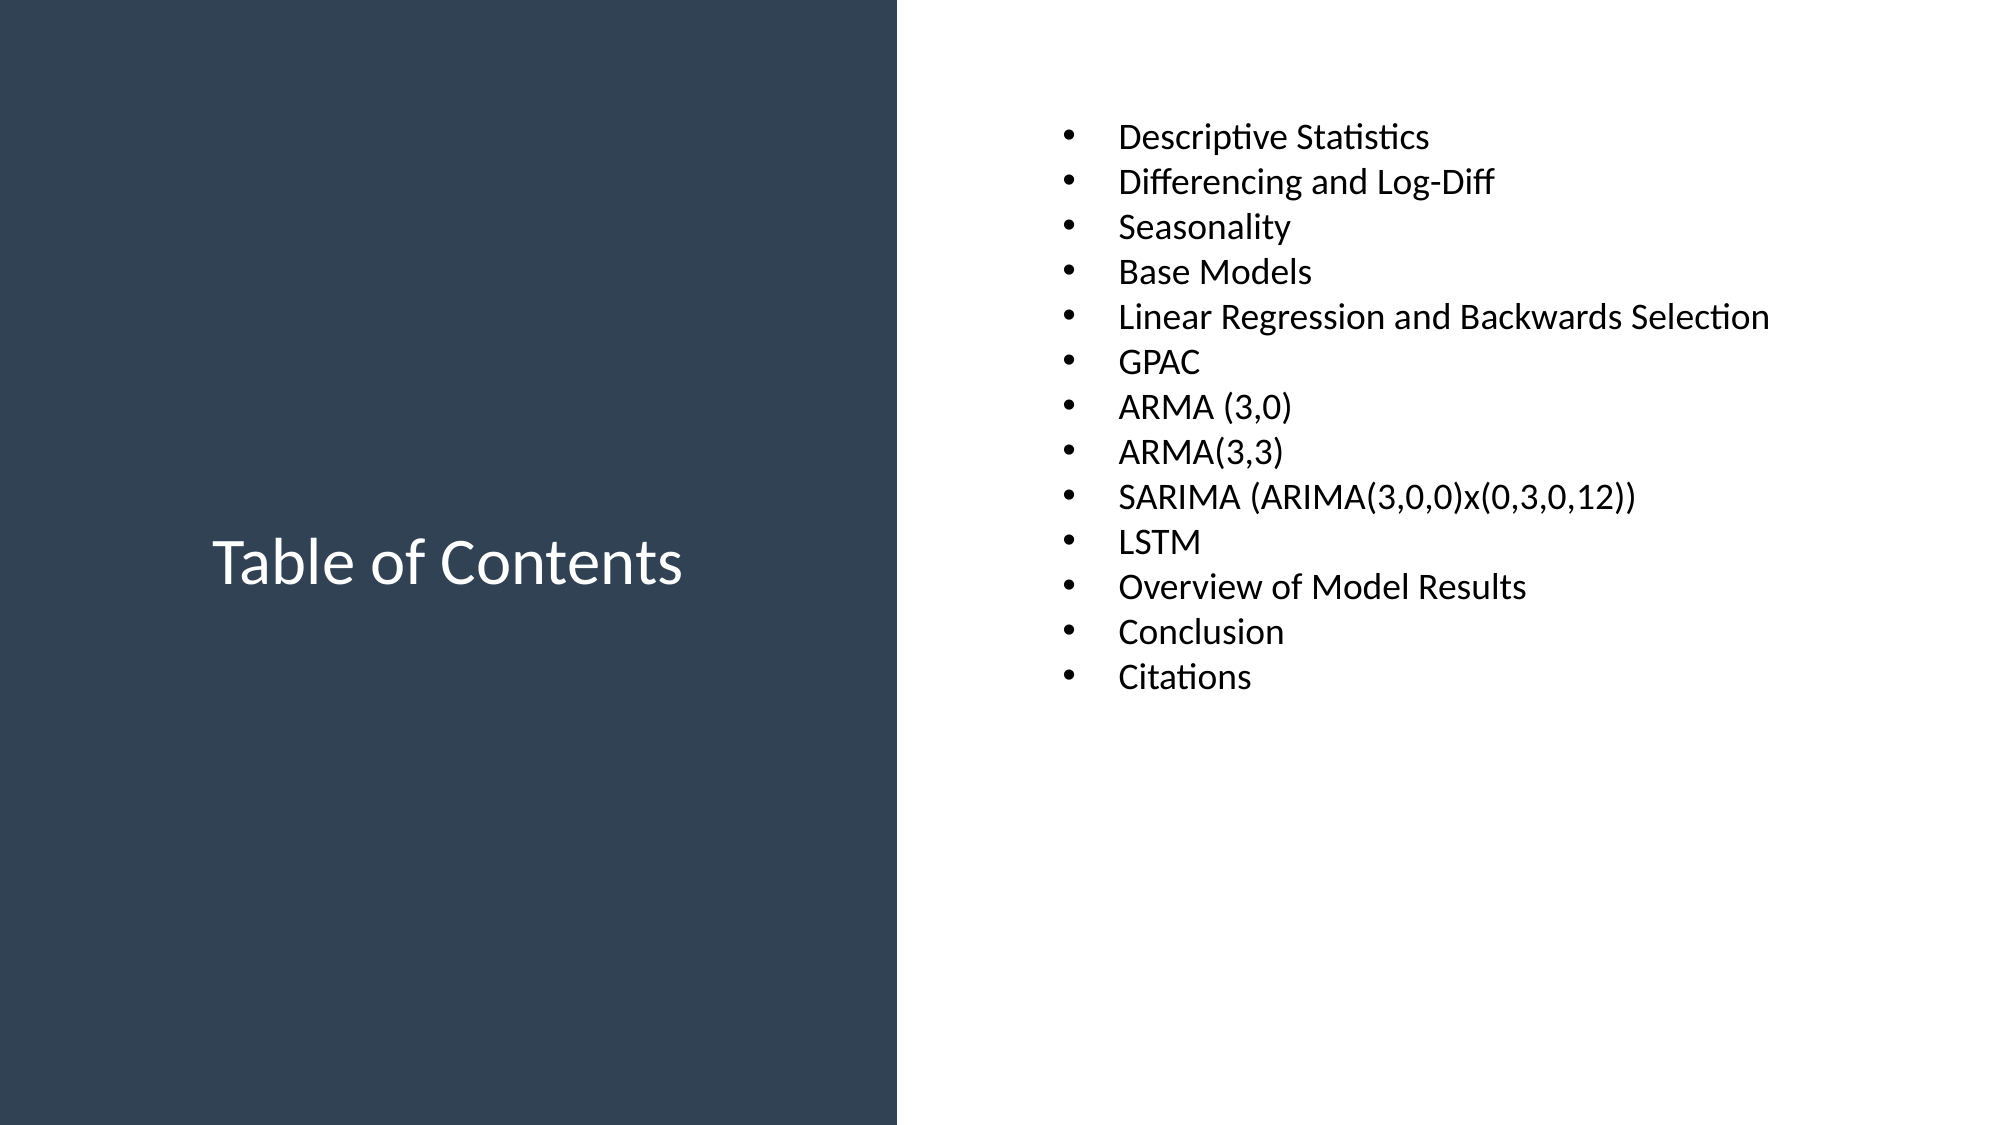

# Table of Contents
Descriptive Statistics
Differencing and Log-Diff
Seasonality
Base Models
Linear Regression and Backwards Selection
GPAC
ARMA (3,0)
ARMA(3,3)
SARIMA (ARIMA(3,0,0)x(0,3,0,12))
LSTM
Overview of Model Results
Conclusion
Citations